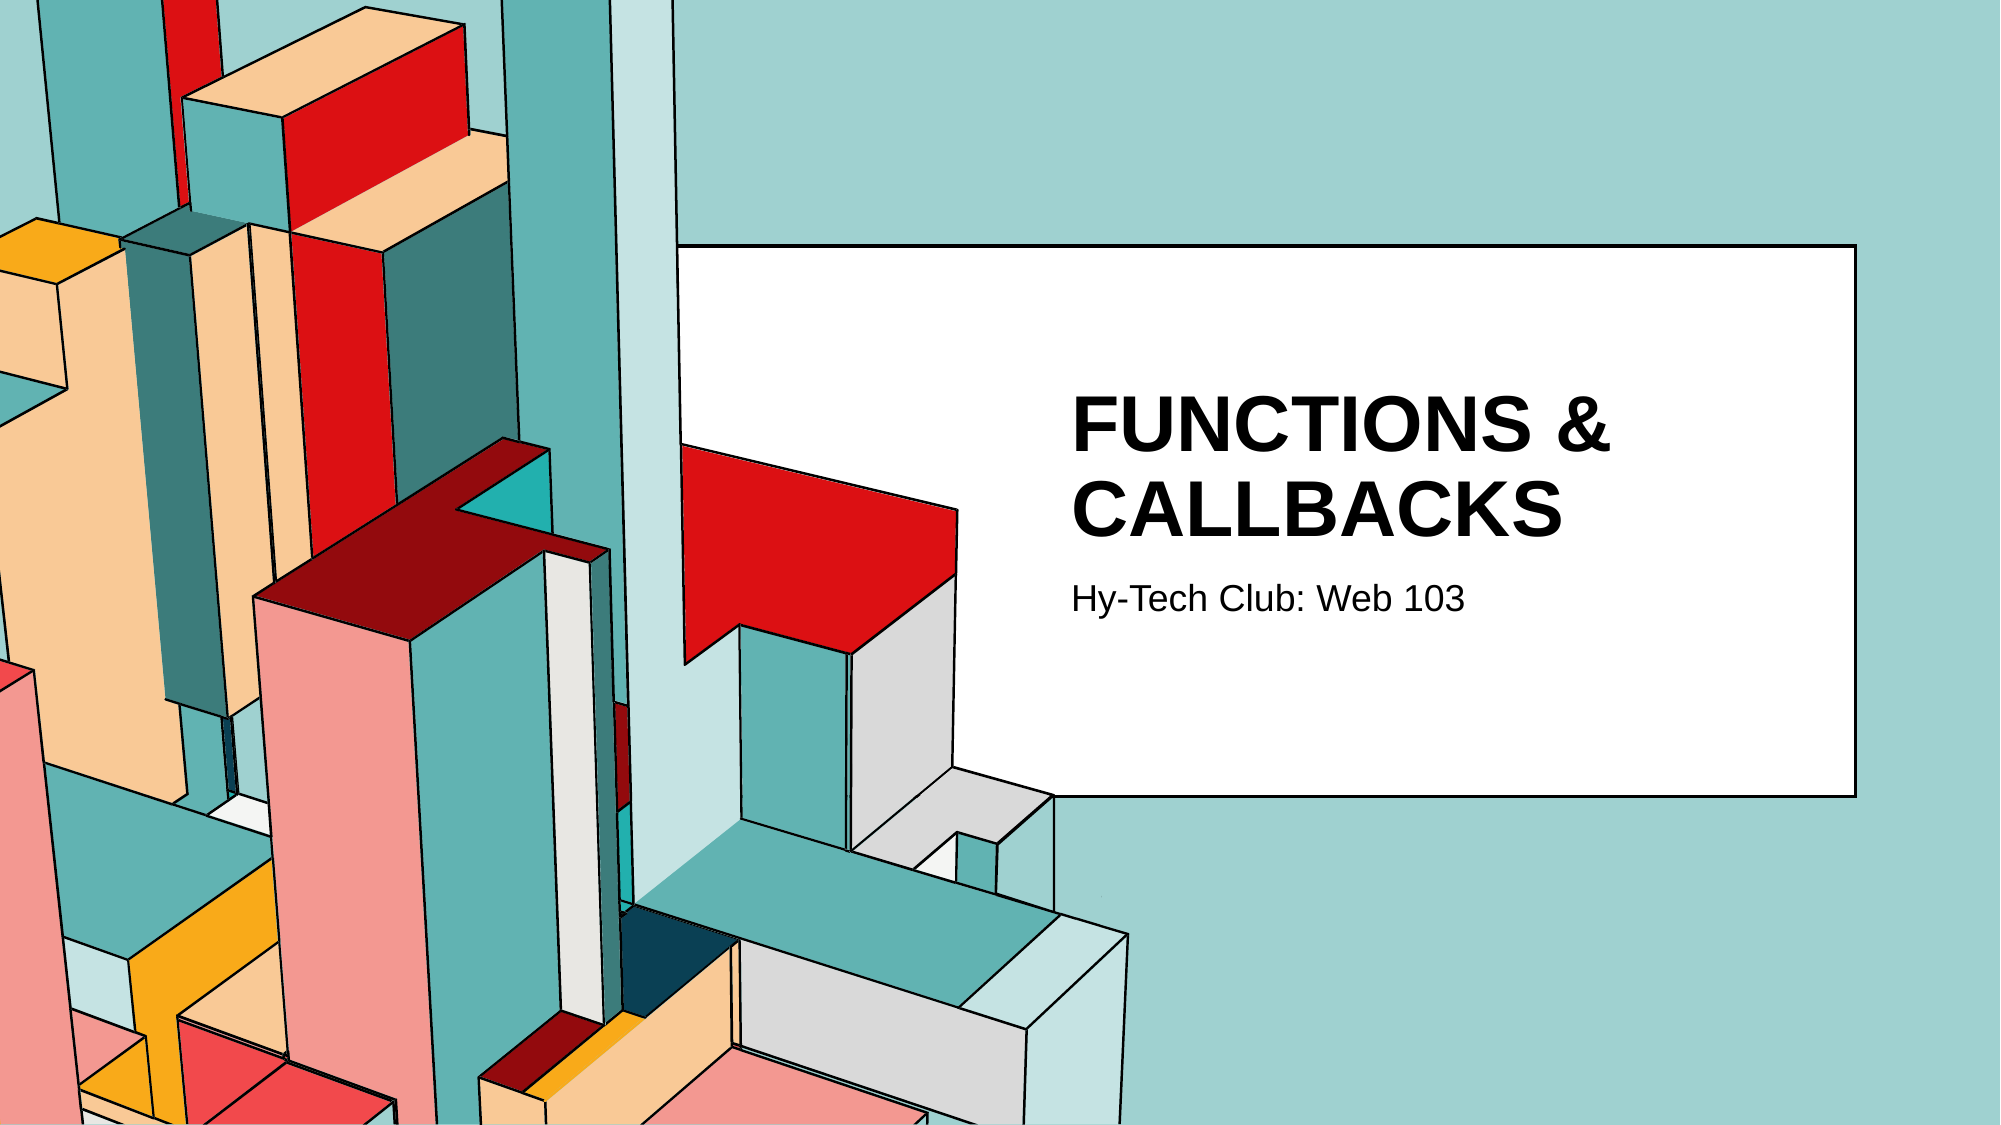

# Functions & Callbacks
Hy-Tech Club: Web 103